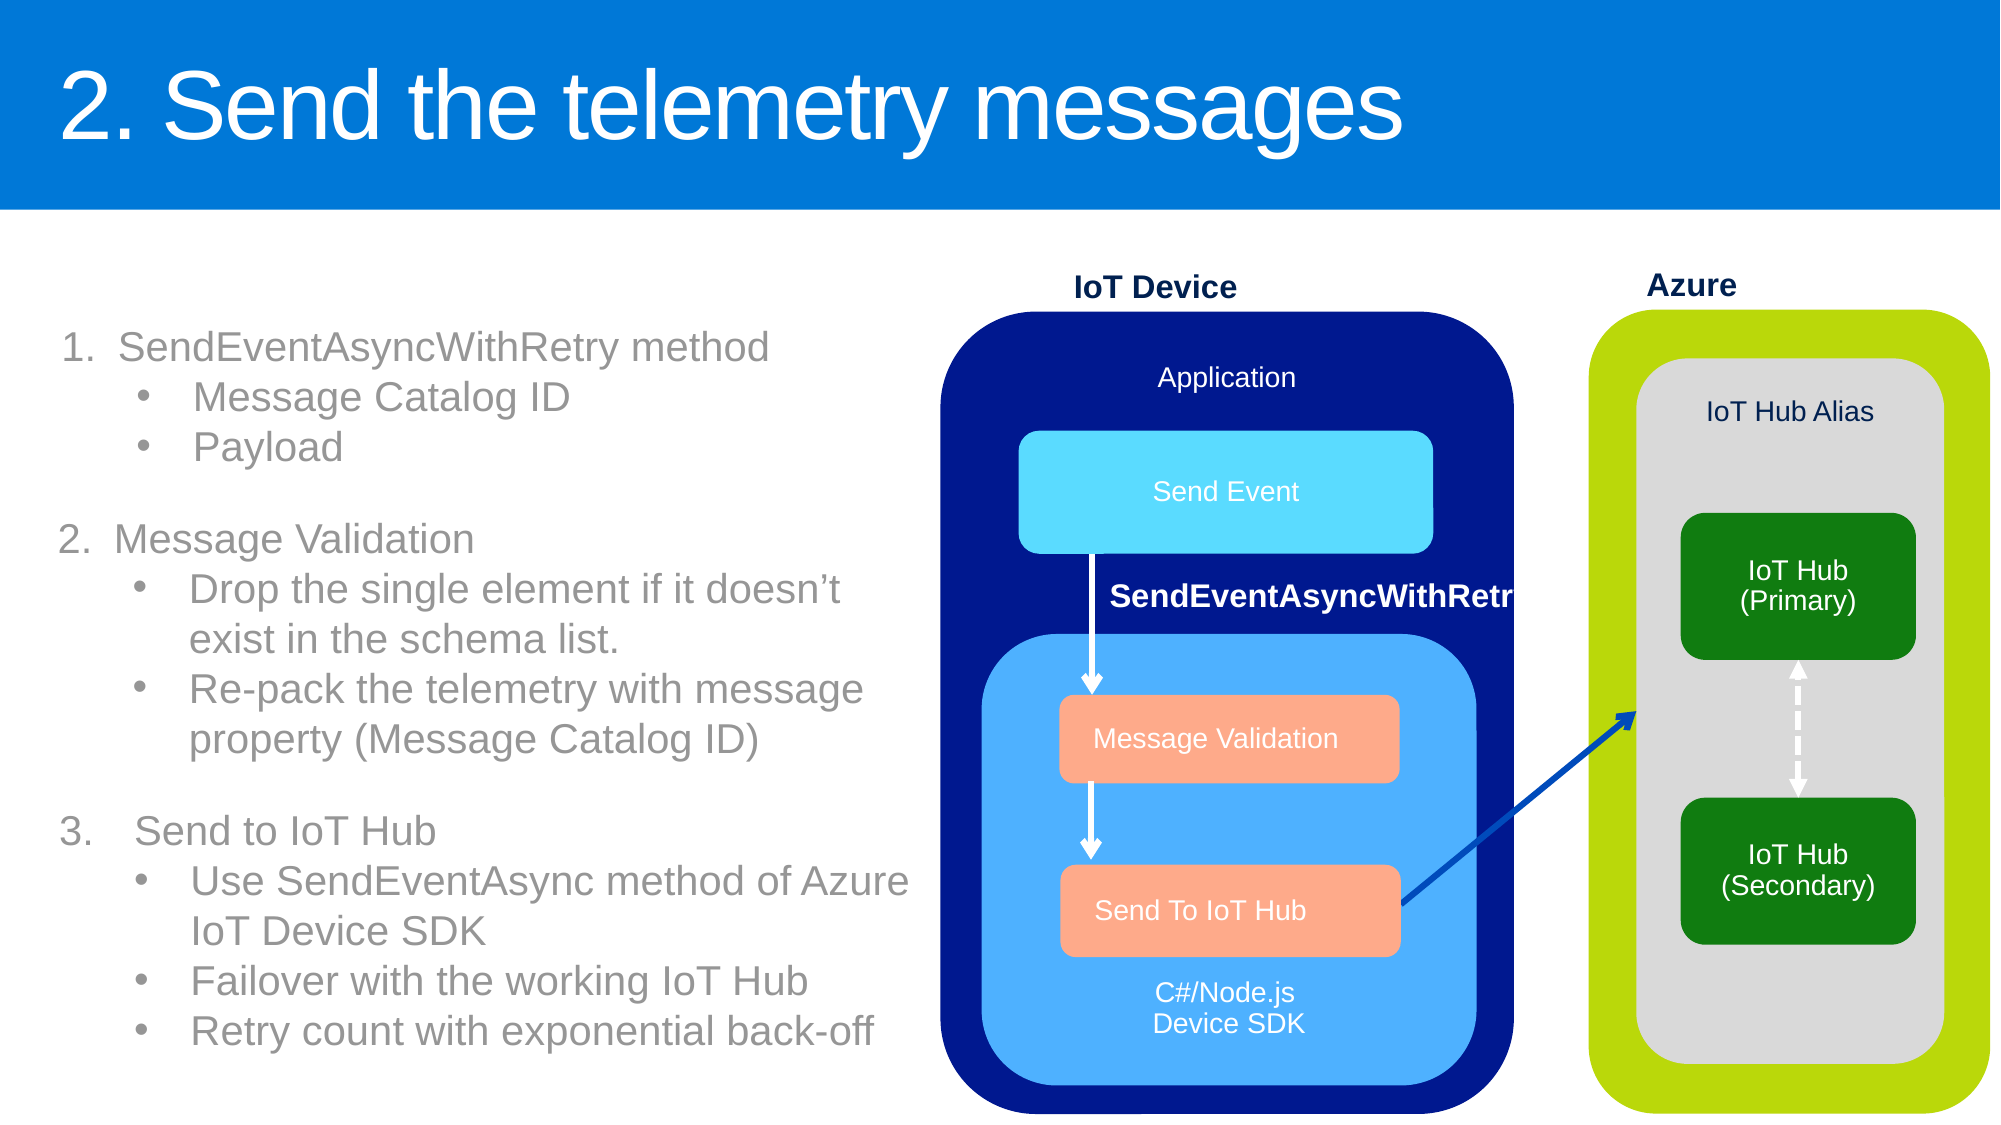

2. Send the telemetry messages
Azure
IoT Device

Application
SendEventAsyncWithRetry method
Message Catalog ID
Payload
IoT Hub Alias
Send Event
Message Validation
Drop the single element if it doesn’t exist in the schema list.
Re-pack the telemetry with message property (Message Catalog ID)
IoT Hub (Primary)
SendEventAsyncWithRetry()
C#/Node.js
Device SDK
Message Validation
Send to IoT Hub
Use SendEventAsync method of Azure IoT Device SDK
Failover with the working IoT Hub
Retry count with exponential back-off
IoT Hub (Secondary)
Send To IoT Hub